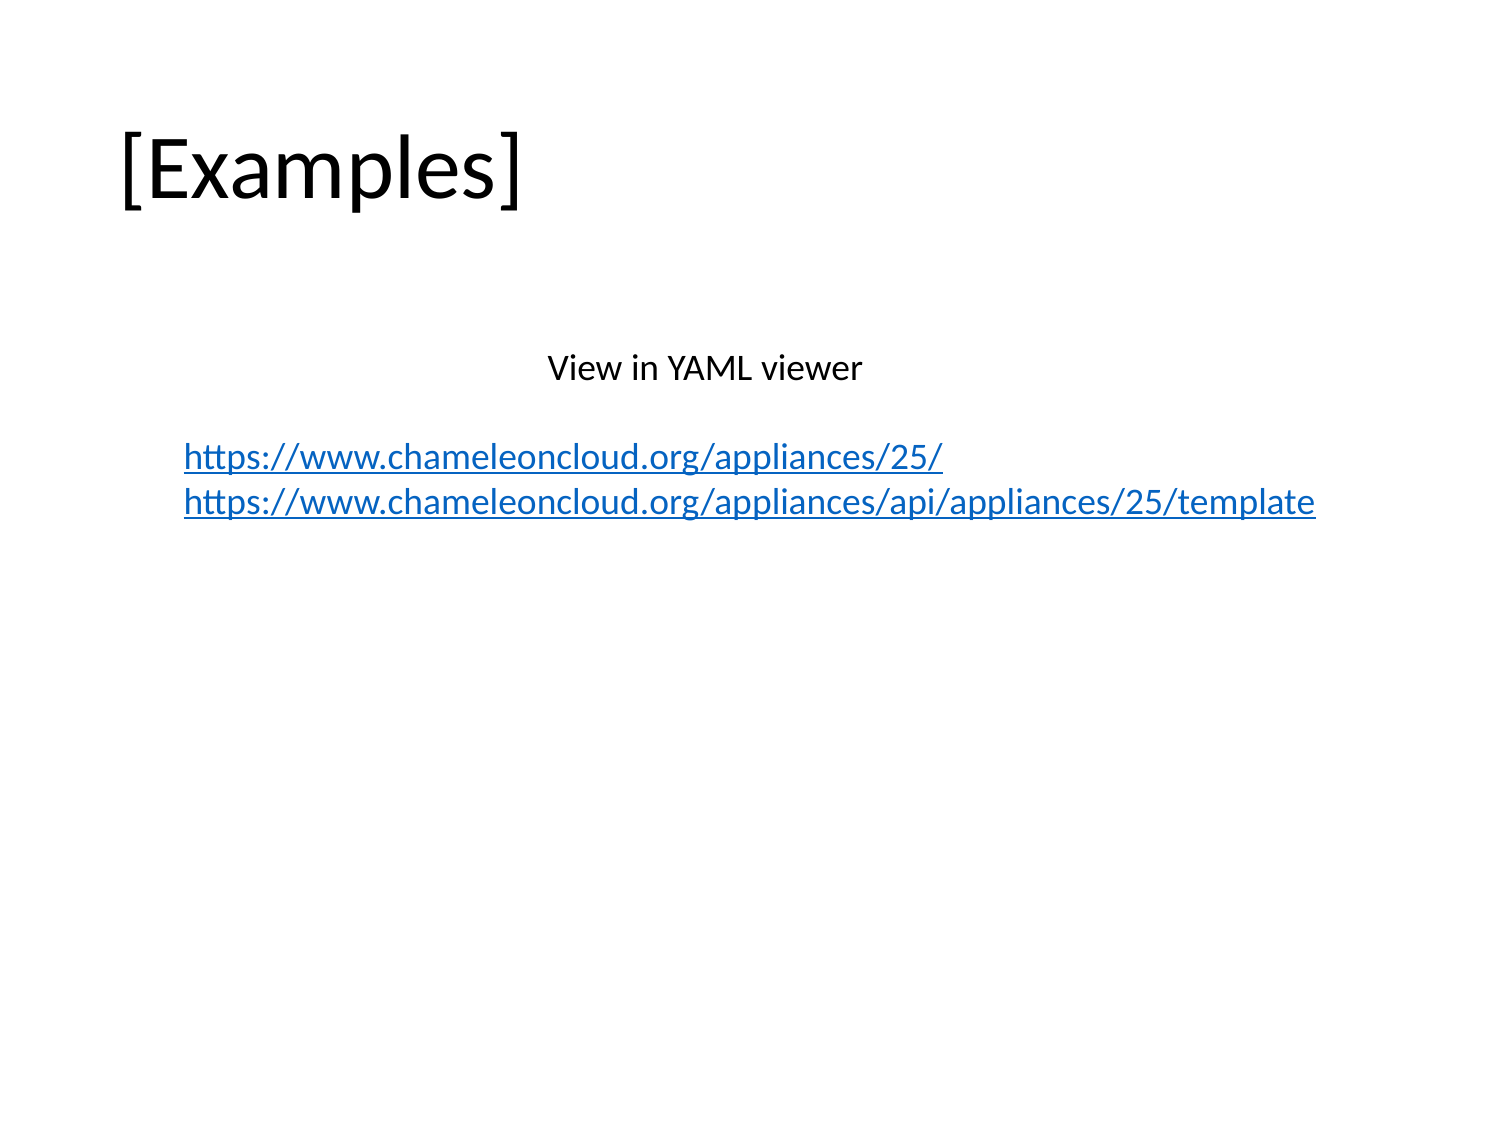

# [Examples]
View in YAML viewer
https://www.chameleoncloud.org/appliances/25/
https://www.chameleoncloud.org/appliances/api/appliances/25/template